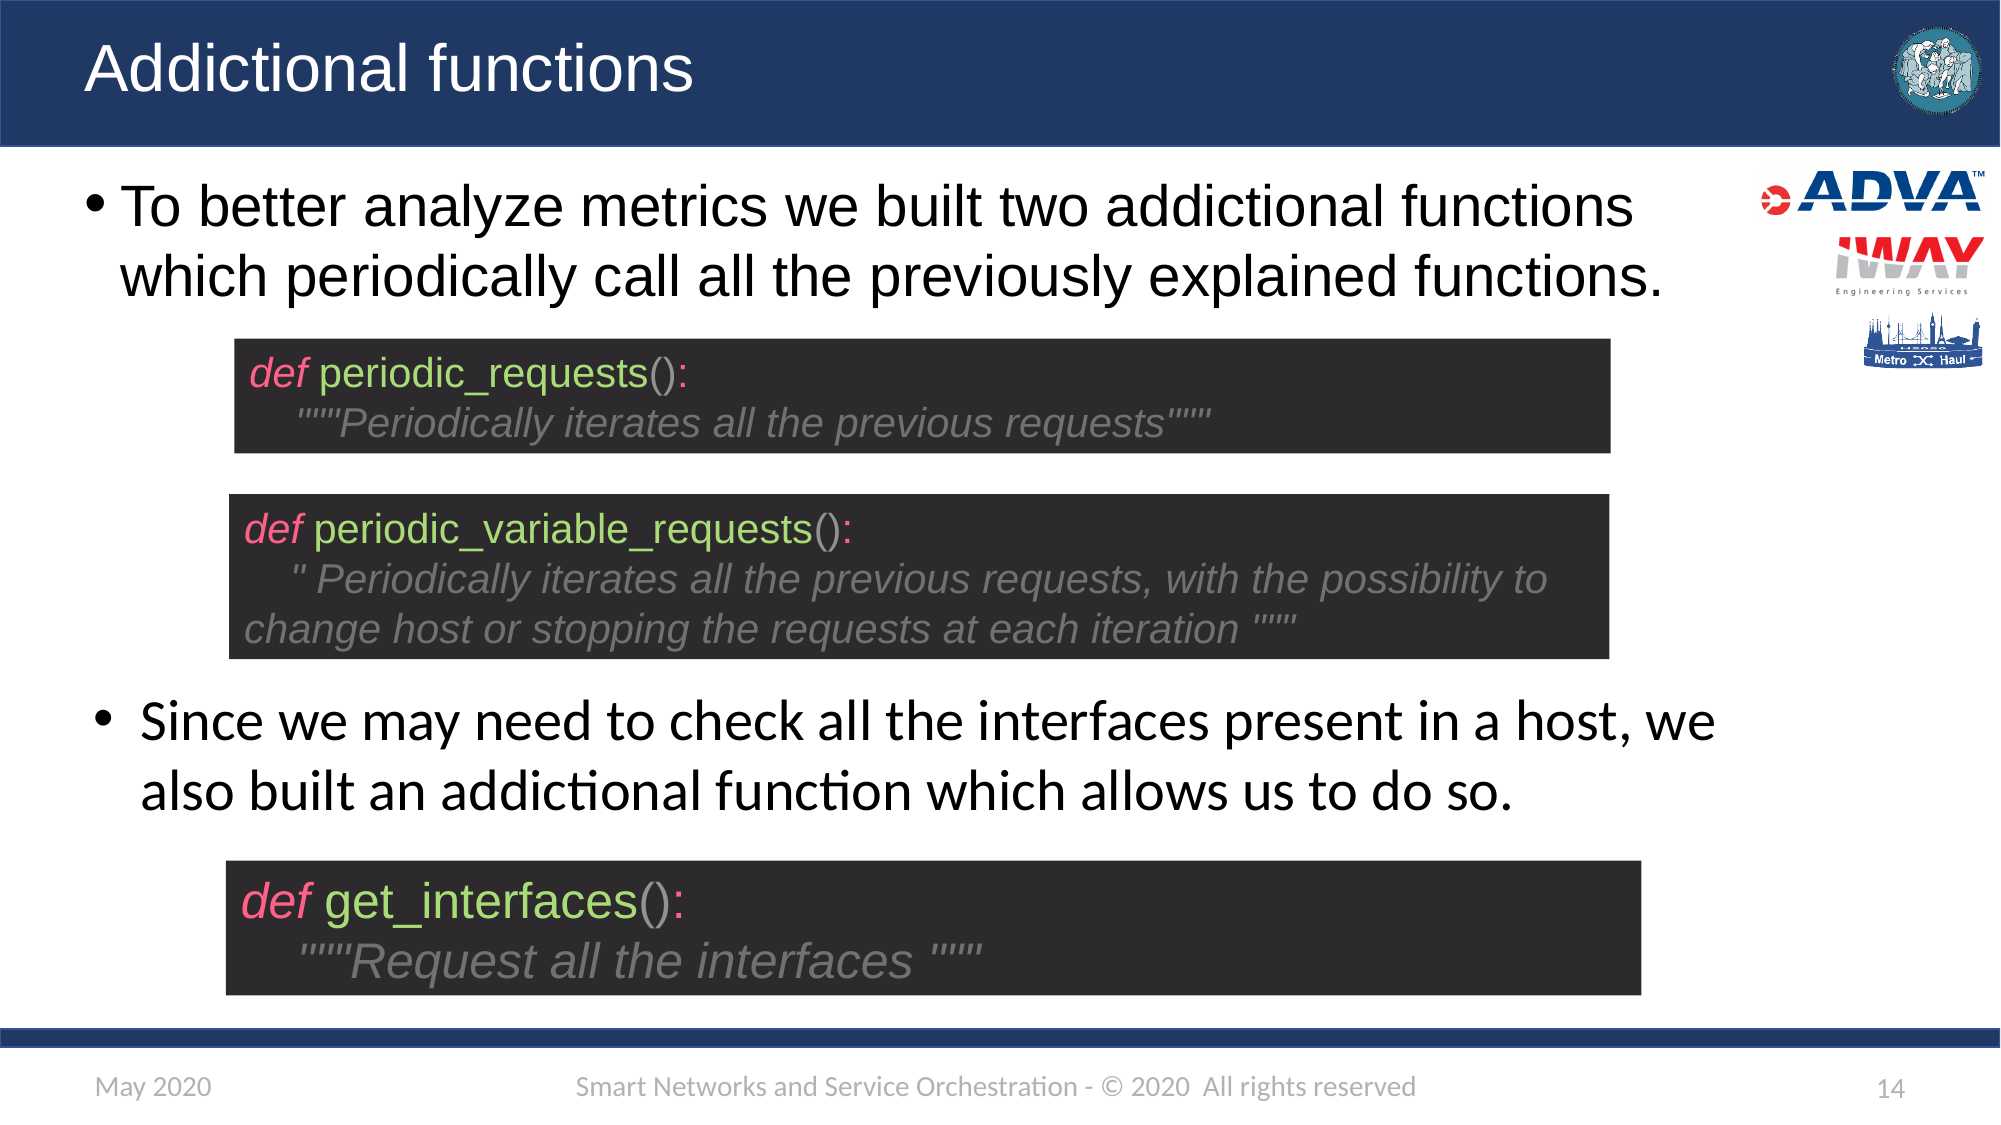

# Addictional functions
To better analyze metrics we built two addictional functions which periodically call all the previously explained functions.

def periodic_requests():
    """Periodically iterates all the previous requests"""
def periodic_variable_requests():
    " Periodically iterates all the previous requests, with the possibility to change host or stopping the requests at each iteration """
Since we may need to check all the interfaces present in a host, we also built an addictional function which allows us to do so.

def get_interfaces():
    """Request all the interfaces """
Smart Networks and Service Orchestration - © 2020  All rights reserved
May 2020
14